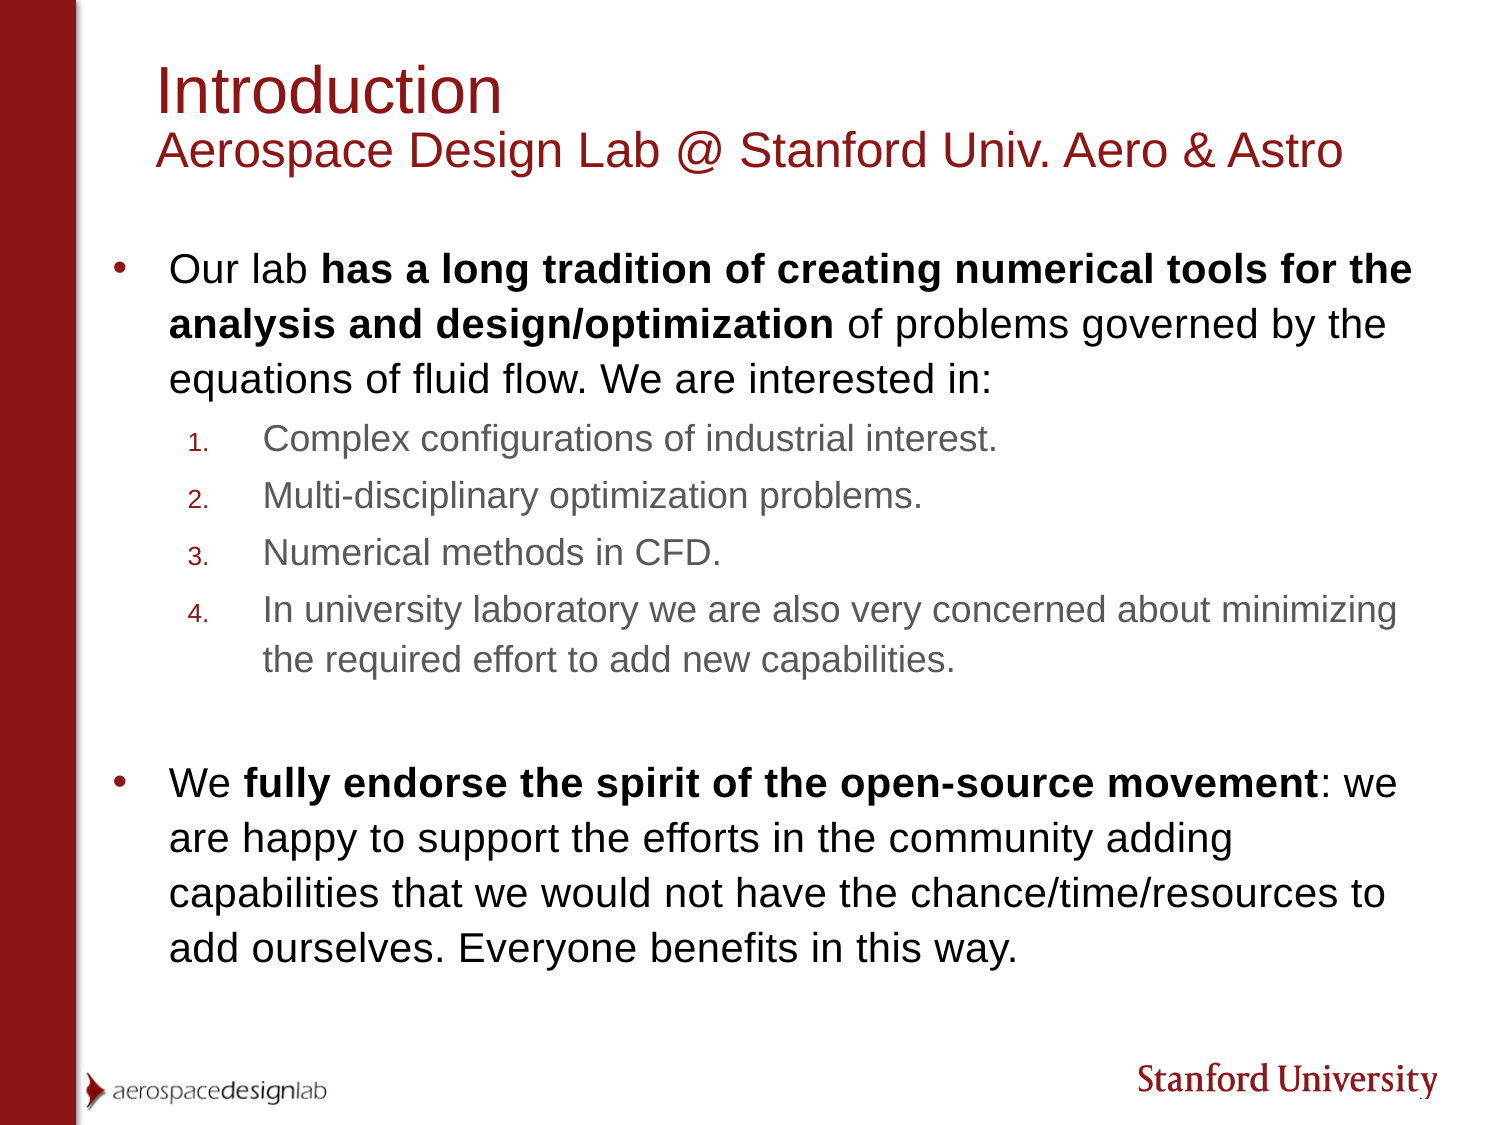

5
Introduction
Aerospace Design Lab @ Stanford Univ. Aero & Astro
# Optimal Shape Design
Our lab has a long tradition of creating numerical tools for the analysis and design/optimization of problems governed by the equations of fluid flow. We are interested in:
Complex configurations of industrial interest.
Multi-disciplinary optimization problems.
Numerical methods in CFD.
In university laboratory we are also very concerned about minimizing the required effort to add new capabilities.

We fully endorse the spirit of the open-source movement: we are happy to support the efforts in the community adding capabilities that we would not have the chance/time/resources to add ourselves. Everyone benefits in this way.